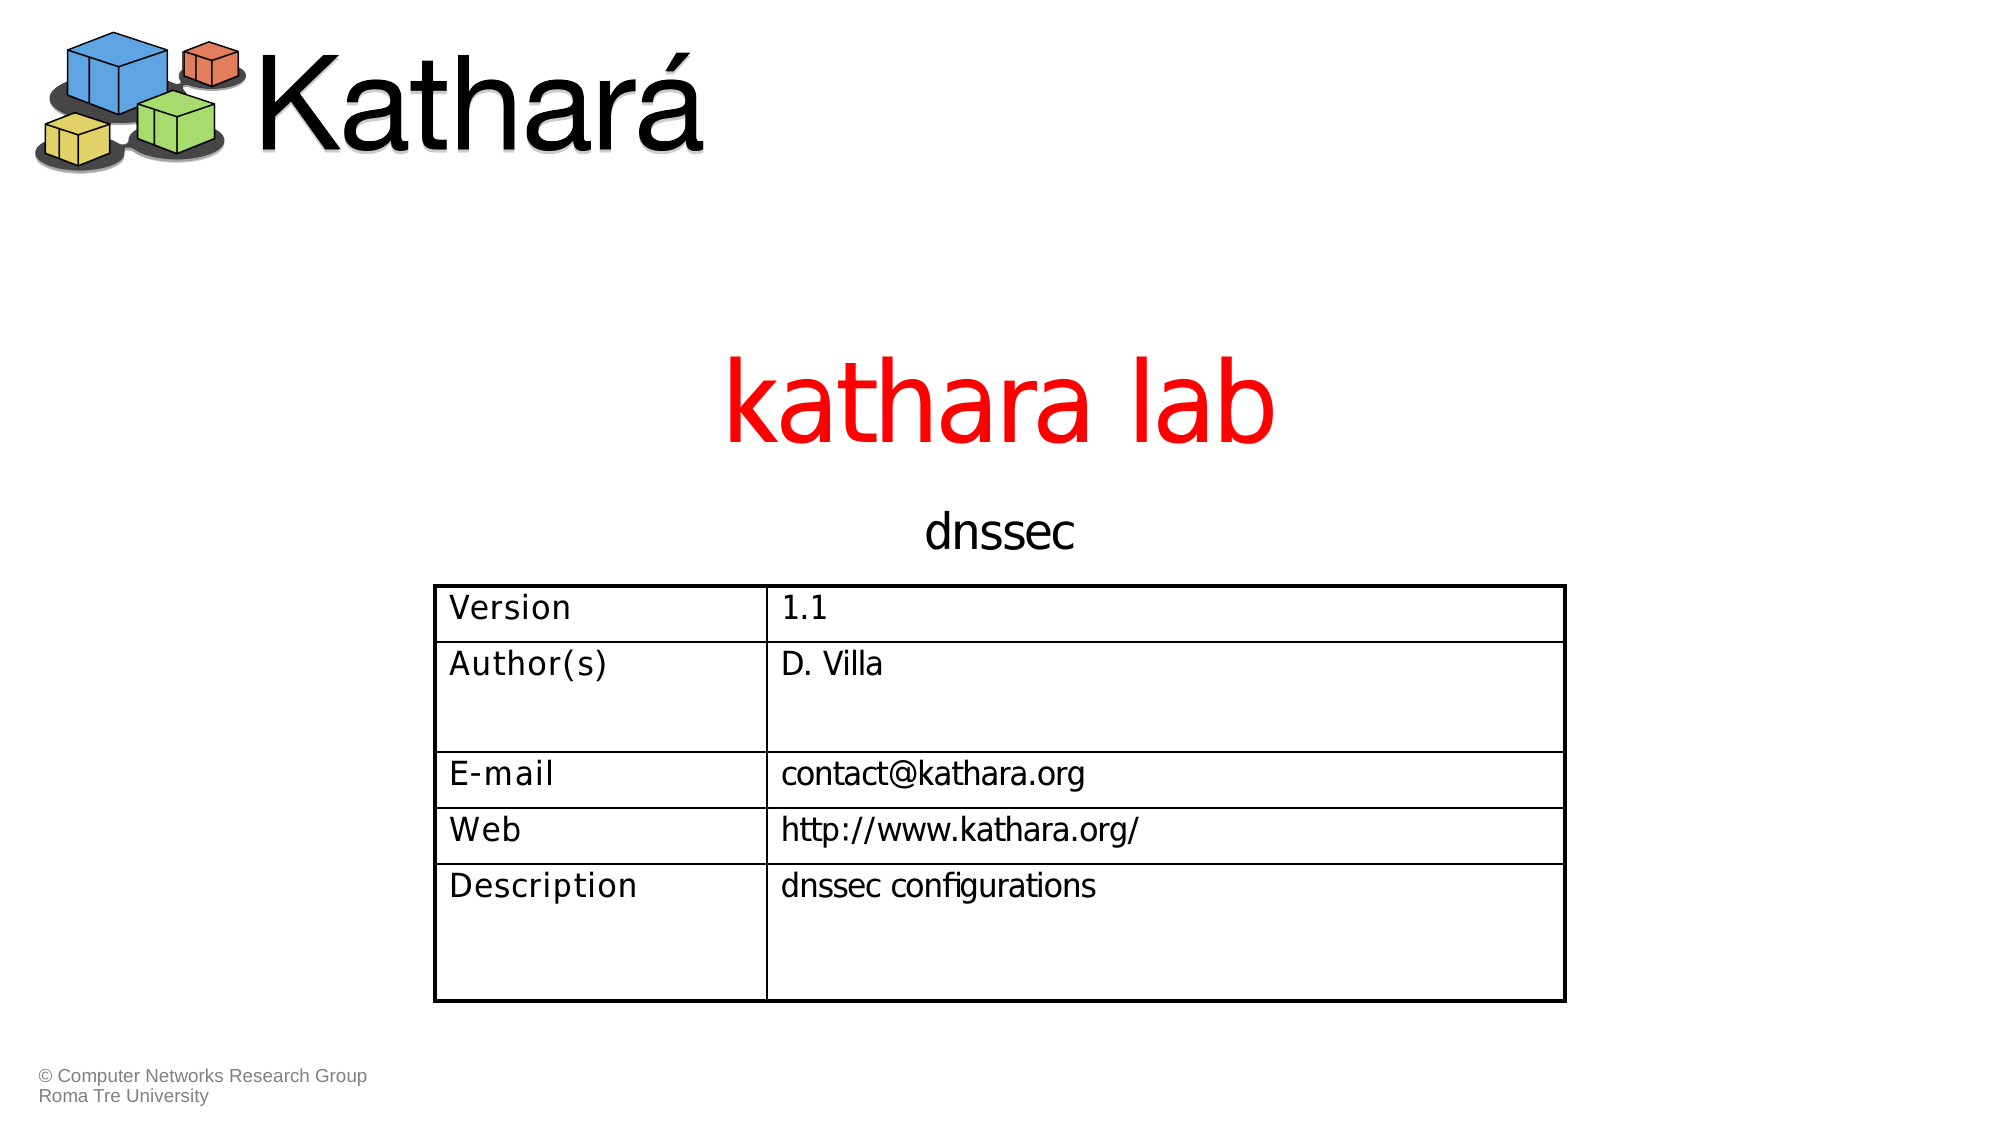

# kathara lab
dnssec
| Version | 1.1 |
| --- | --- |
| Author(s) | D. Villa |
| E-mail | contact@kathara.org |
| Web | http://www.kathara.org/ |
| Description | dnssec configurations |